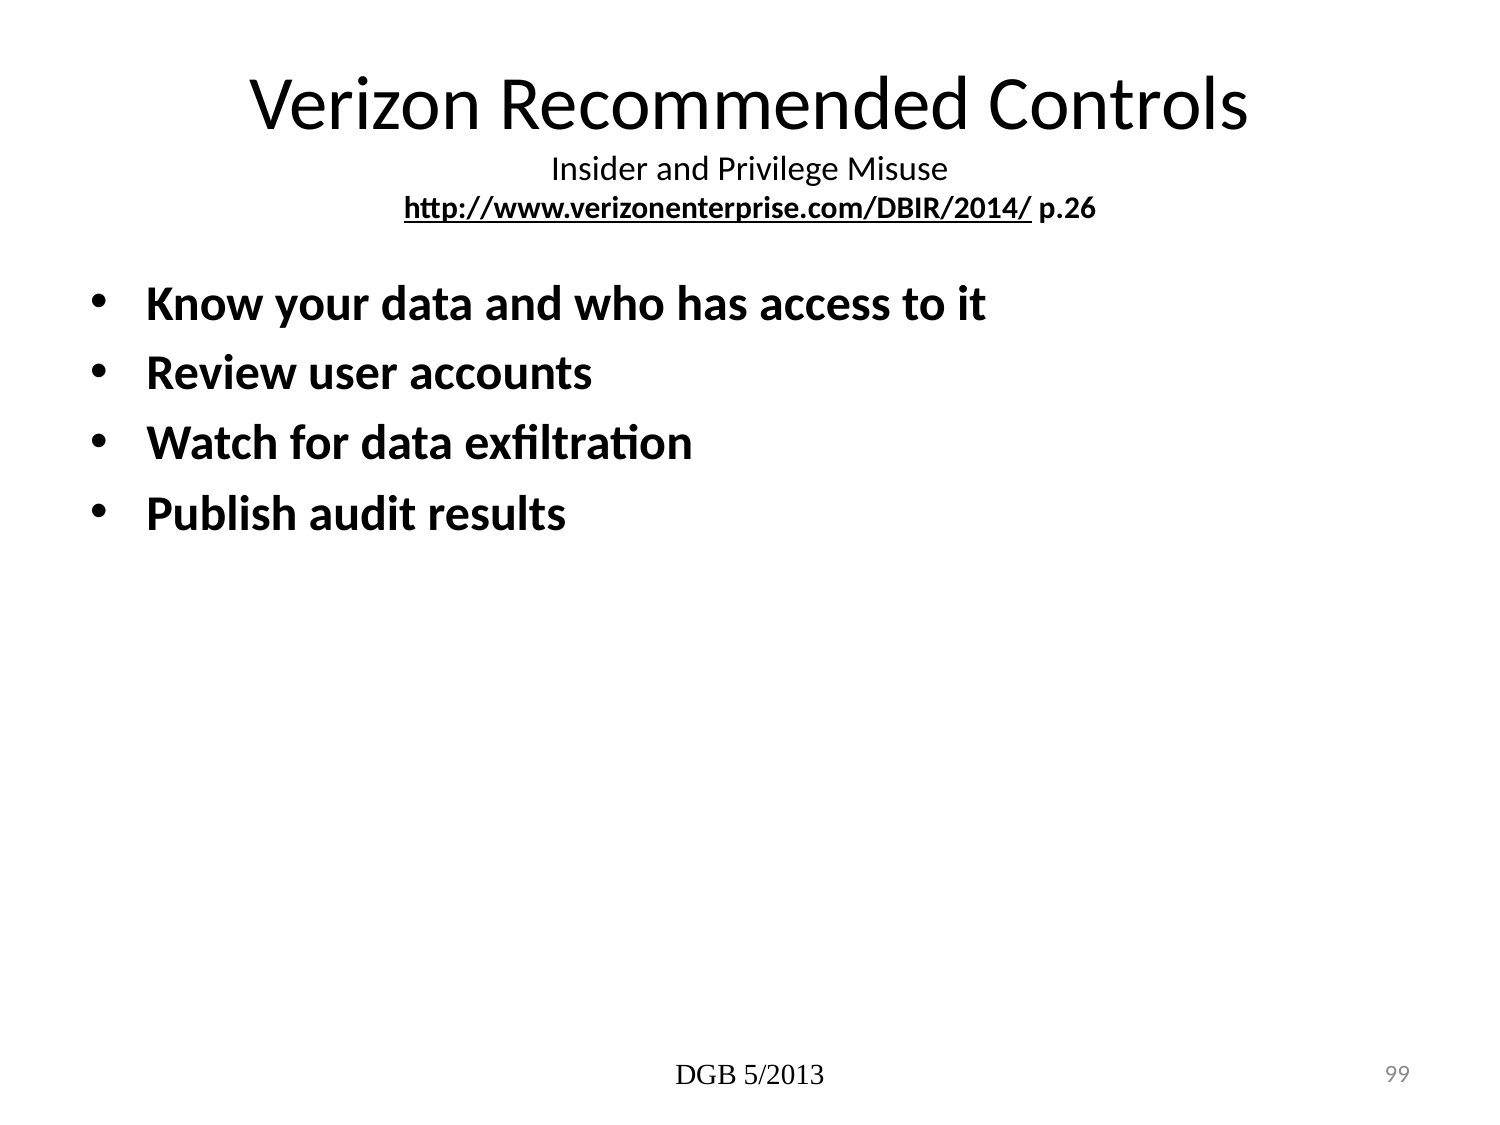

# Verizon Recommended Controls Insider and Privilege Misuse http://www.verizonenterprise.com/DBIR/2014/ p.26
Know your data and who has access to it
Review user accounts
Watch for data exfiltration
Publish audit results
DGB 5/2013
99